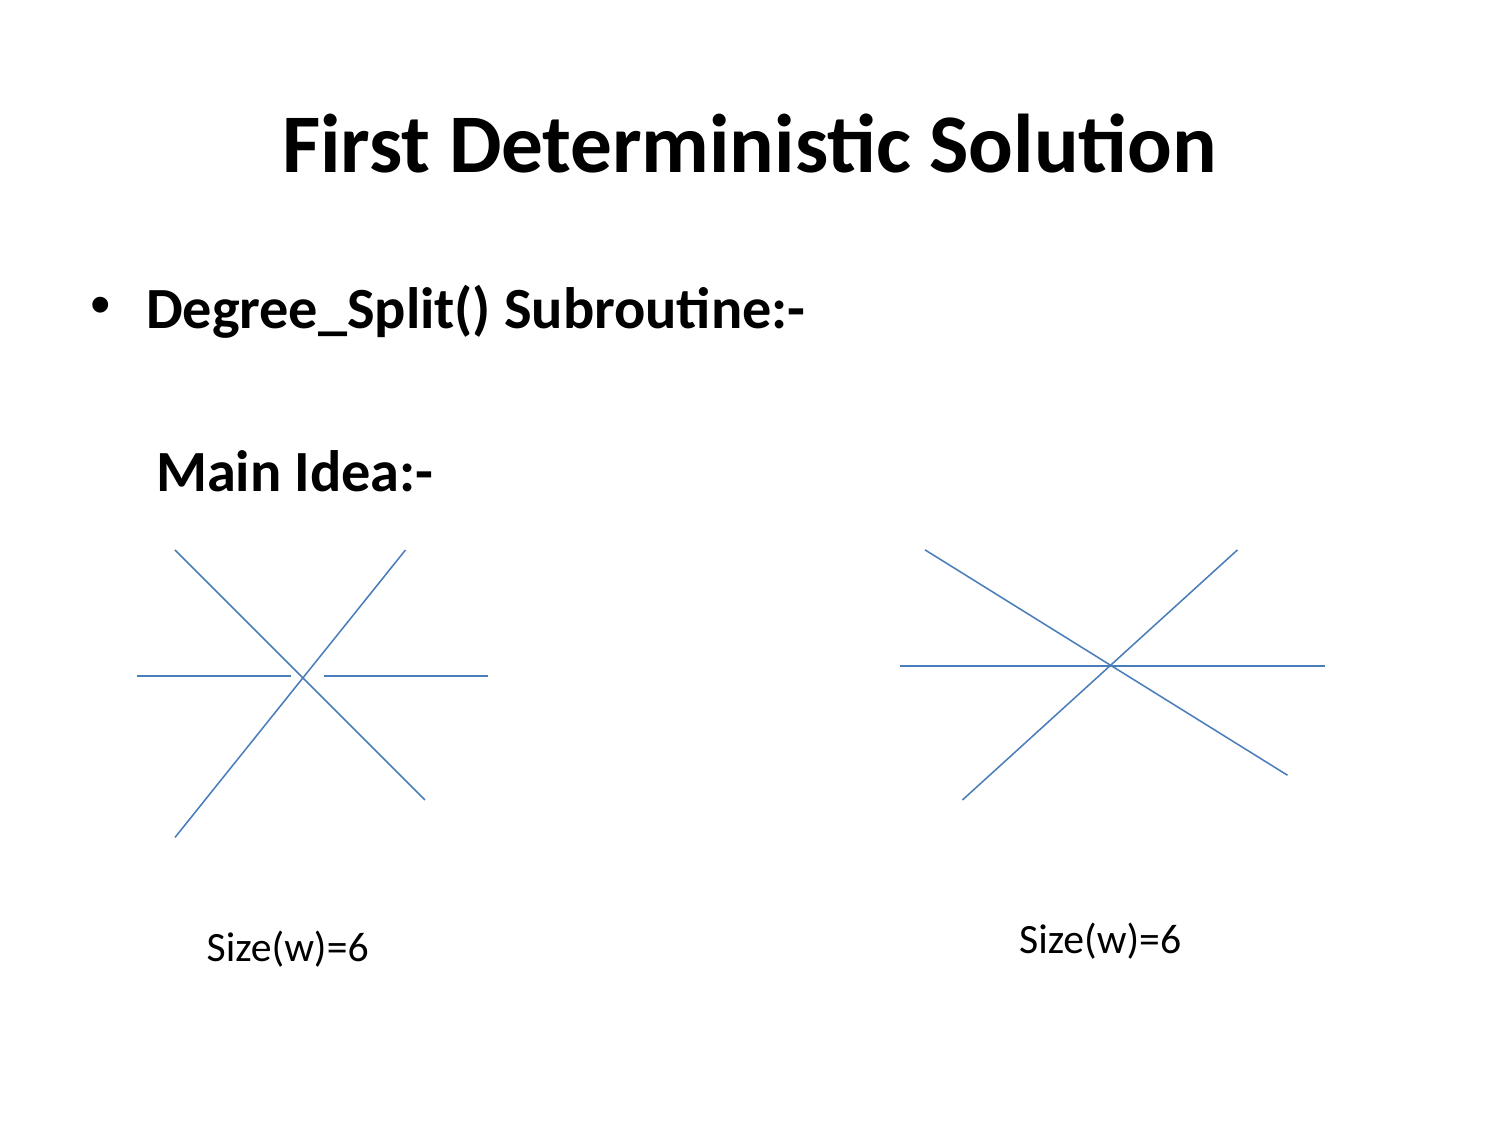

# First Deterministic Solution
Degree_Split() Subroutine:-

     Main Idea:-

Size(w)=6
Size(w)=6